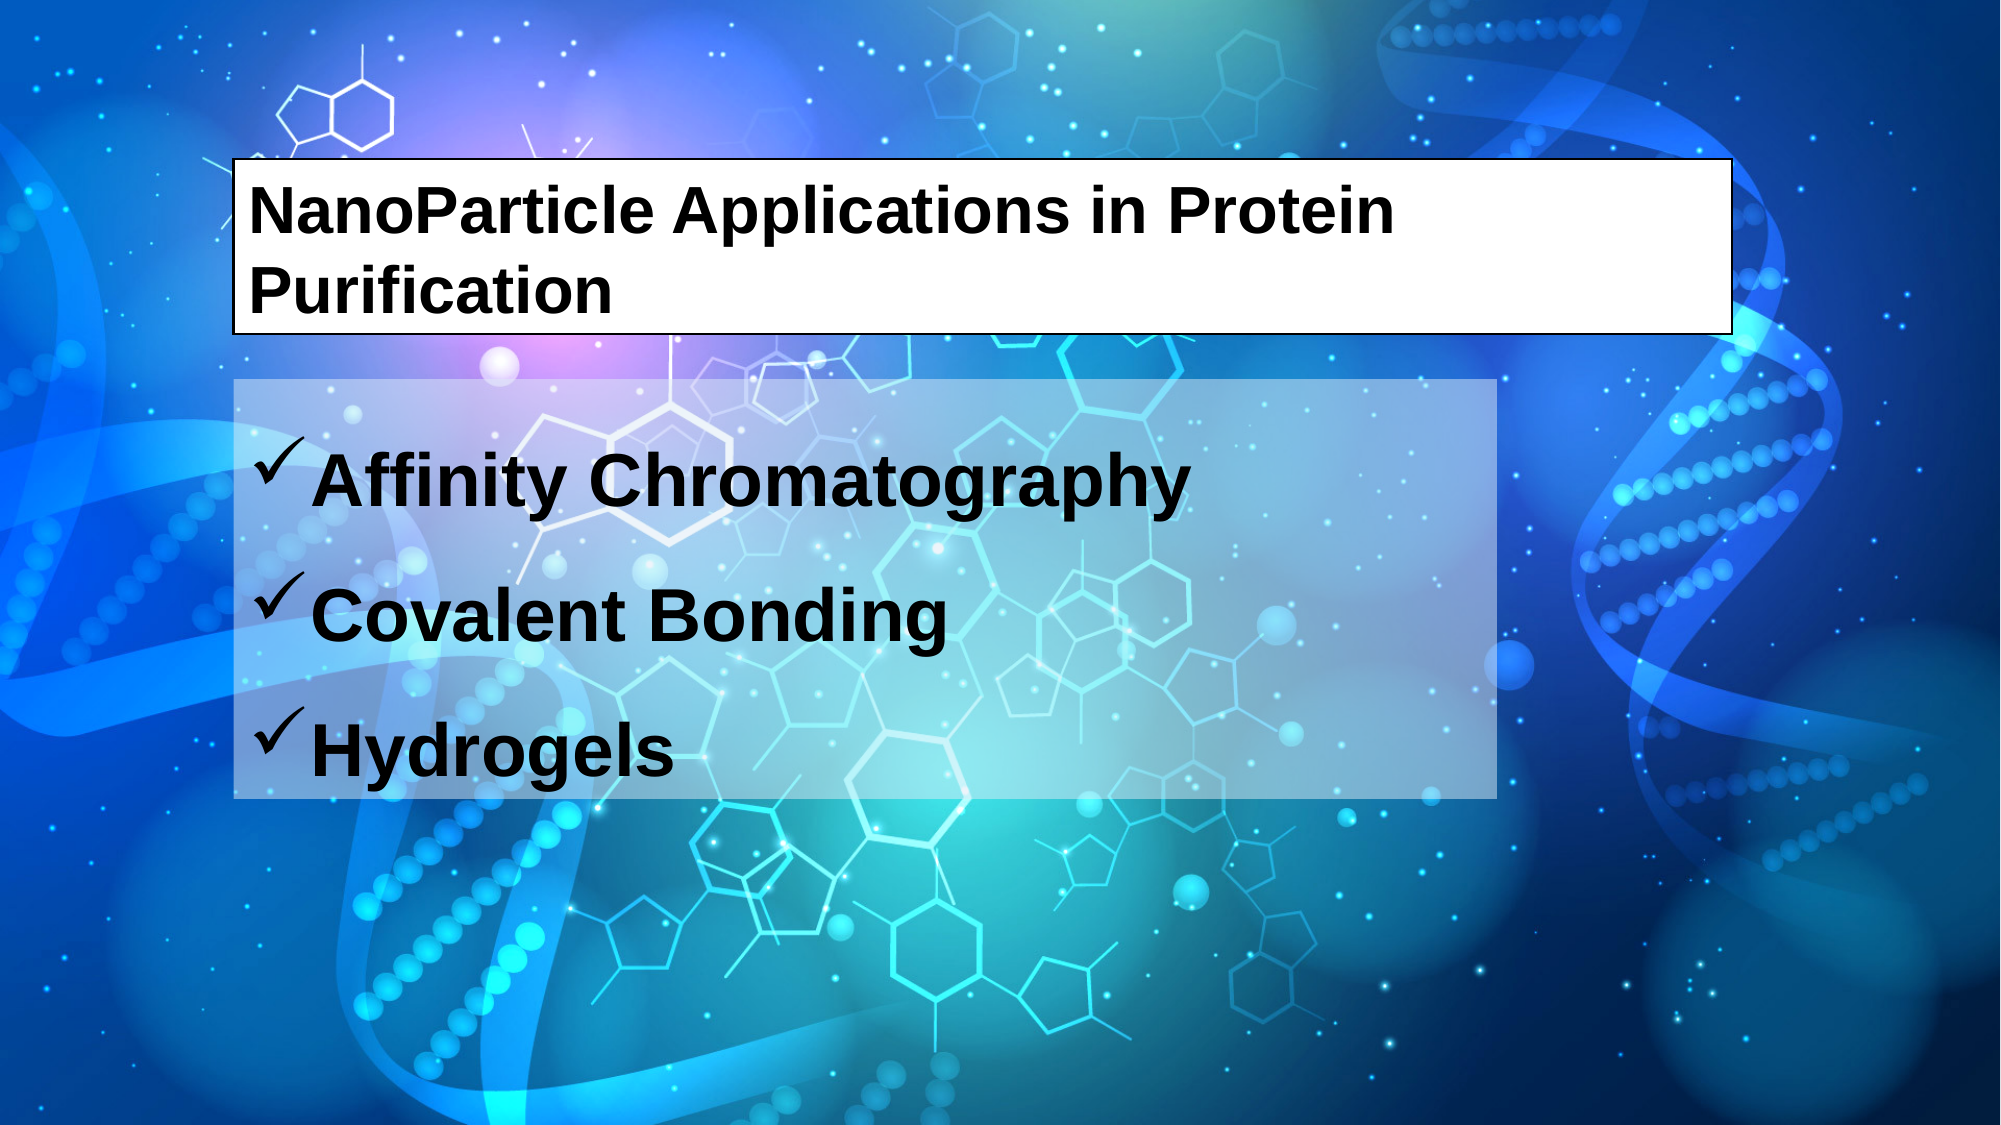

NanoParticle Applications in Protein Purification
Affinity Chromatography
Covalent Bonding
Hydrogels